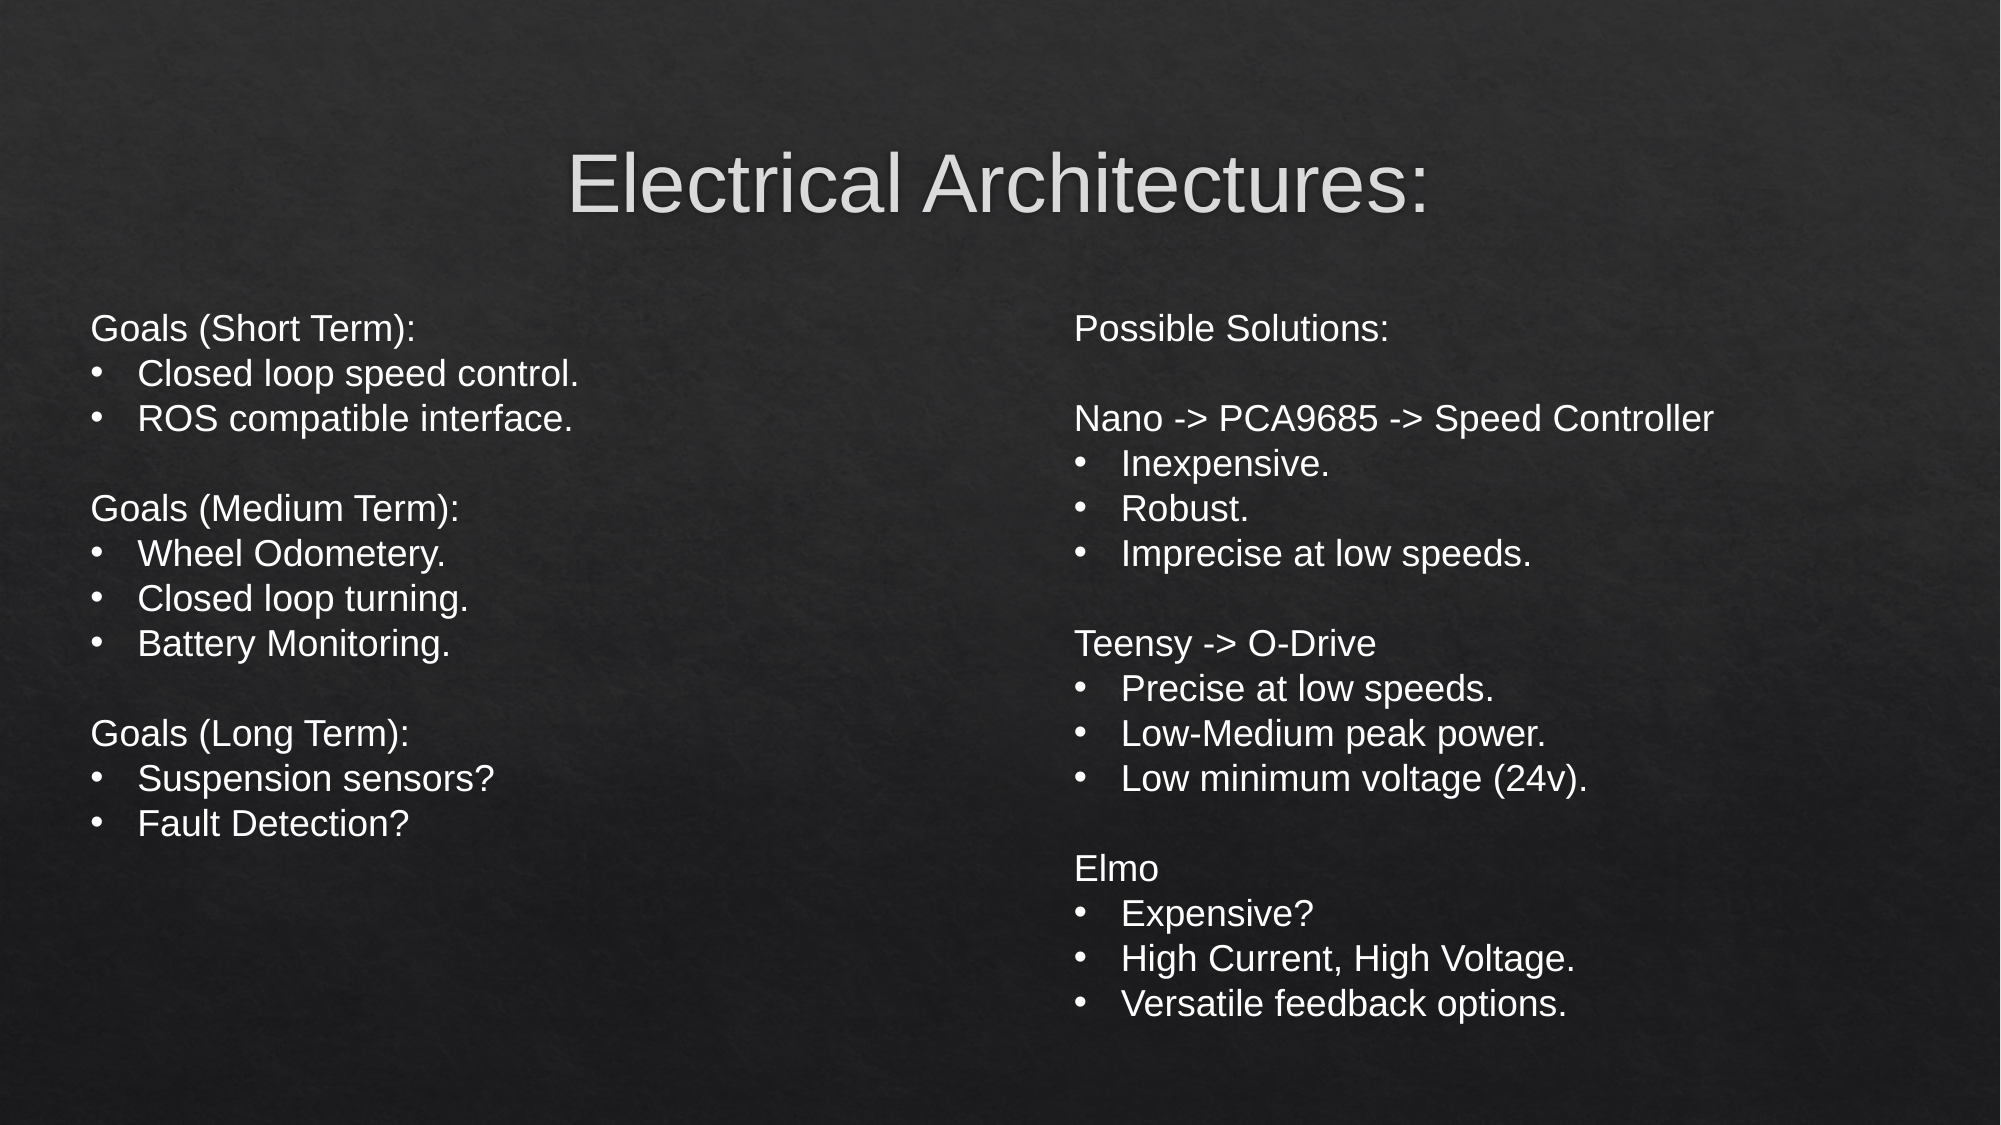

# Electrical Architectures:
Goals (Short Term):
Closed loop speed control.
ROS compatible interface.

Goals (Medium Term):
Wheel Odometery.
Closed loop turning.
Battery Monitoring.

Goals (Long Term):
Suspension sensors?
Fault Detection?

Possible Solutions:

Nano -> PCA9685 -> Speed Controller
Inexpensive.
Robust.
Imprecise at low speeds.

Teensy -> O-Drive
Precise at low speeds.
Low-Medium peak power.
Low minimum voltage (24v).

Elmo
Expensive?
High Current, High Voltage.
Versatile feedback options.